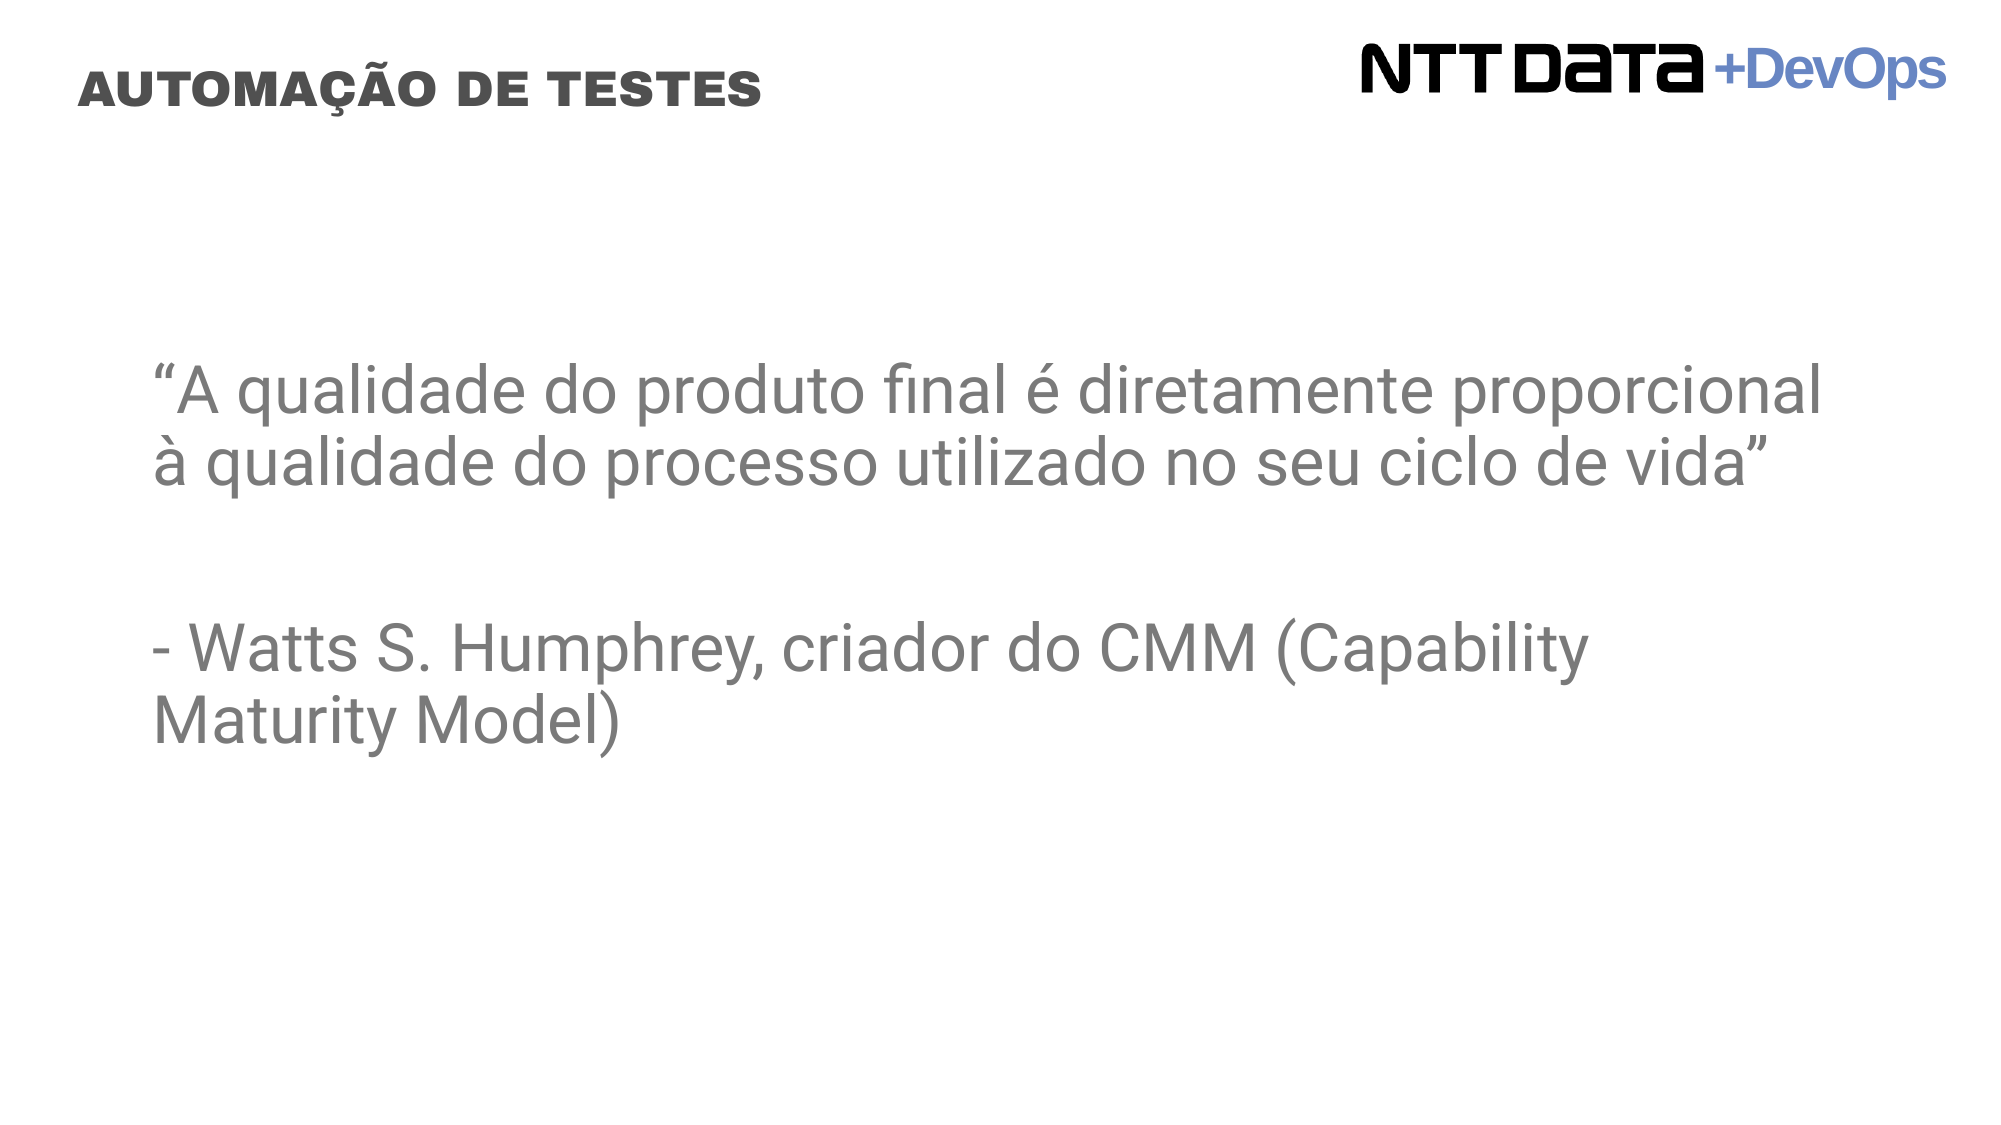

# AUTOMAÇÃO DE TESTES
“A qualidade do produto final é diretamente proporcional à qualidade do processo utilizado no seu ciclo de vida”

- Watts S. Humphrey, criador do CMM (Capability Maturity Model)